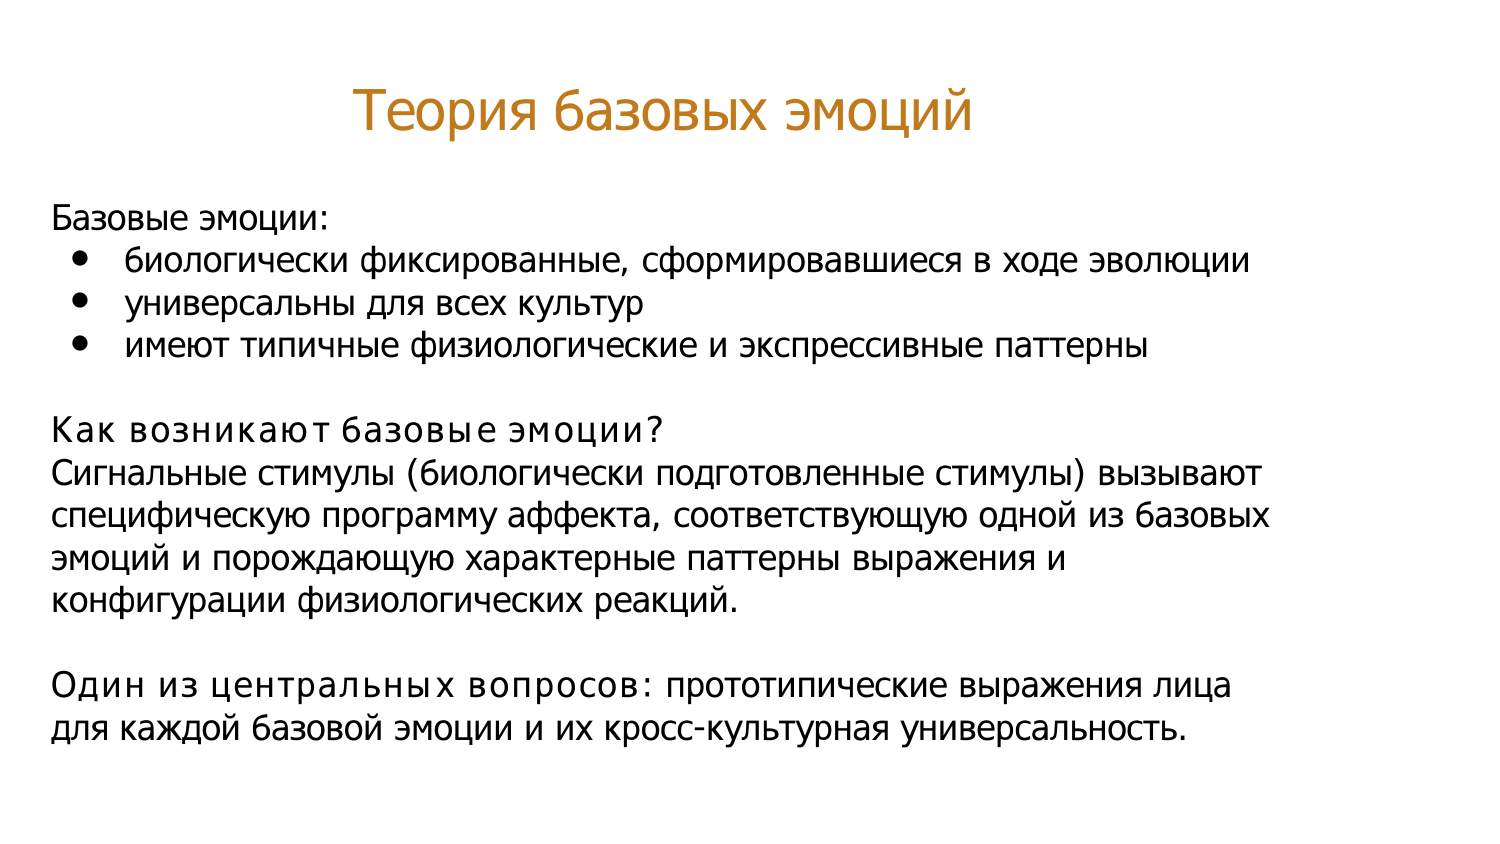

# Теория базовых эмоций
Базовые эмоции:
биологически фиксированные, сформировавшиеся в ходе эволюции
универсальны для всех культур
имеют типичные физиологические и экспрессивные паттерны

Как возникают базовые эмоции?
Сигнальные стимулы (биологически подготовленные стимулы) вызывают специфическую программу аффекта, соответствующую одной из базовых эмоций и порождающую характерные паттерны выражения и конфигурации физиологических реакций.

Один из центральных вопросов: прототипические выражения лица для каждой базовой эмоции и их кросс-культурная универсальность.